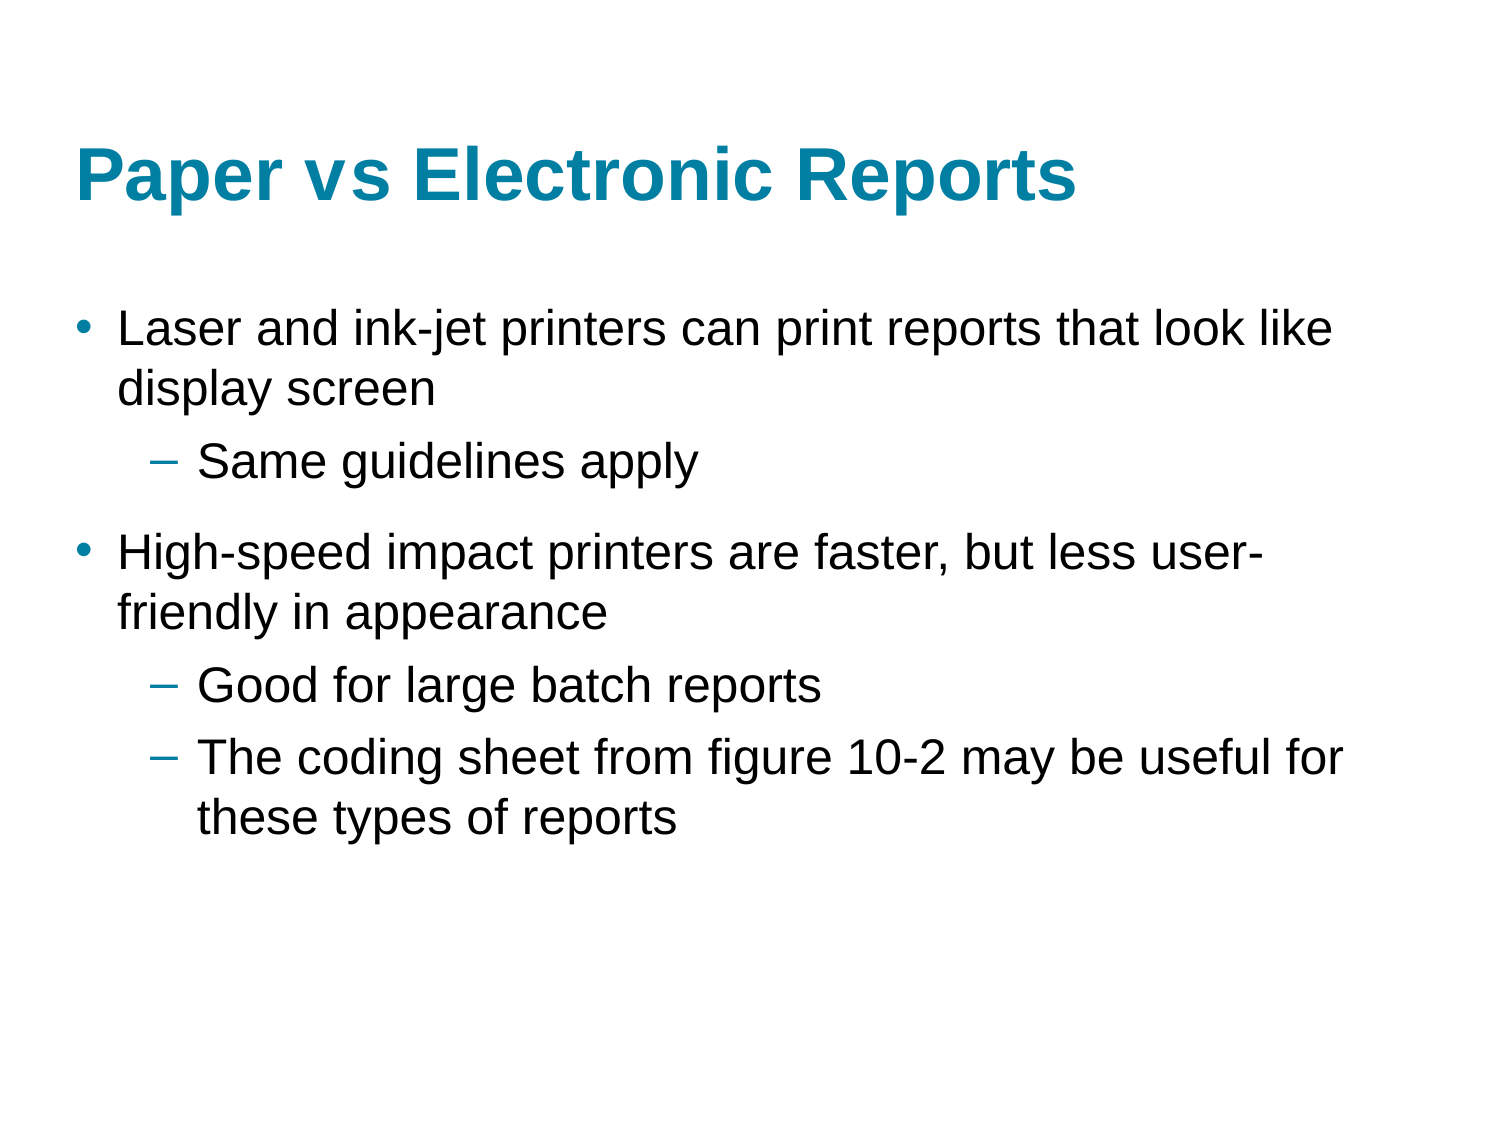

# Paper versus Electronic Reports
Laser and ink-jet printers can print reports that look like display screen
Same guidelines apply
High-speed impact printers are faster, but less user-friendly in appearance
Good for large batch reports
The coding sheet from figure 10-2 may be useful for these types of reports